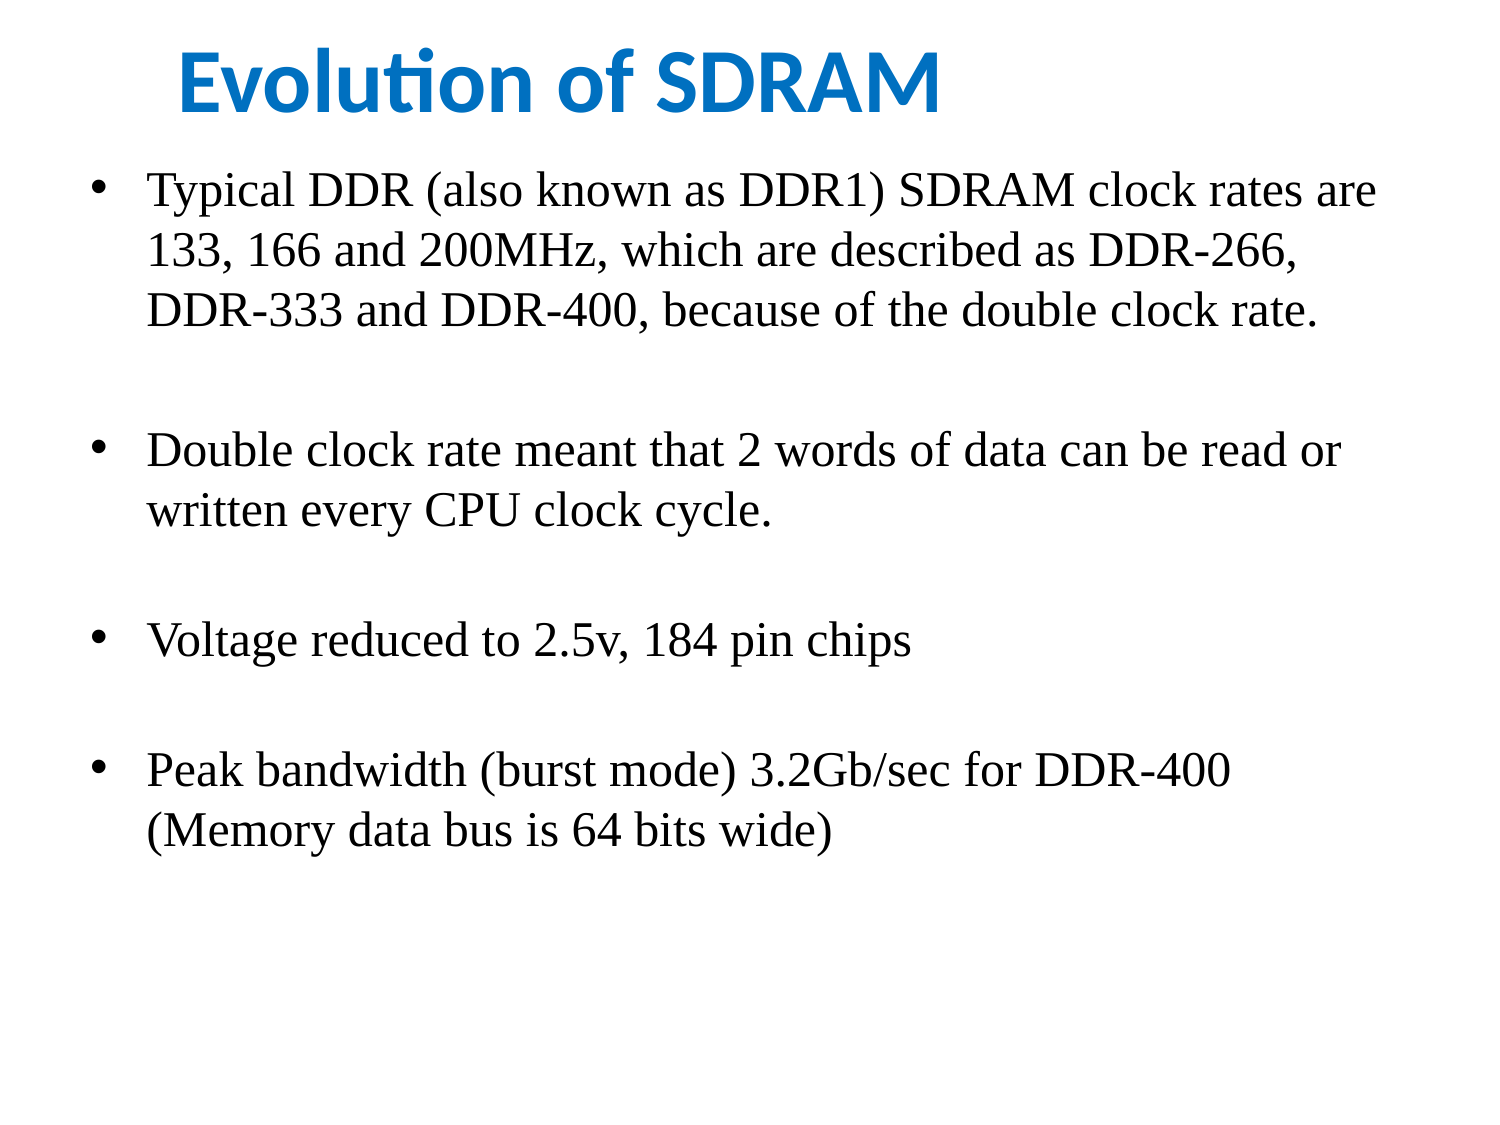

# Evolution of SDRAM
Typical DDR (also known as DDR1) SDRAM clock rates are 133, 166 and 200MHz, which are described as DDR-266, DDR-333 and DDR-400, because of the double clock rate.

Double clock rate meant that 2 words of data can be read or written every CPU clock cycle.
Voltage reduced to 2.5v, 184 pin chips
Peak bandwidth (burst mode) 3.2Gb/sec for DDR-400 (Memory data bus is 64 bits wide)